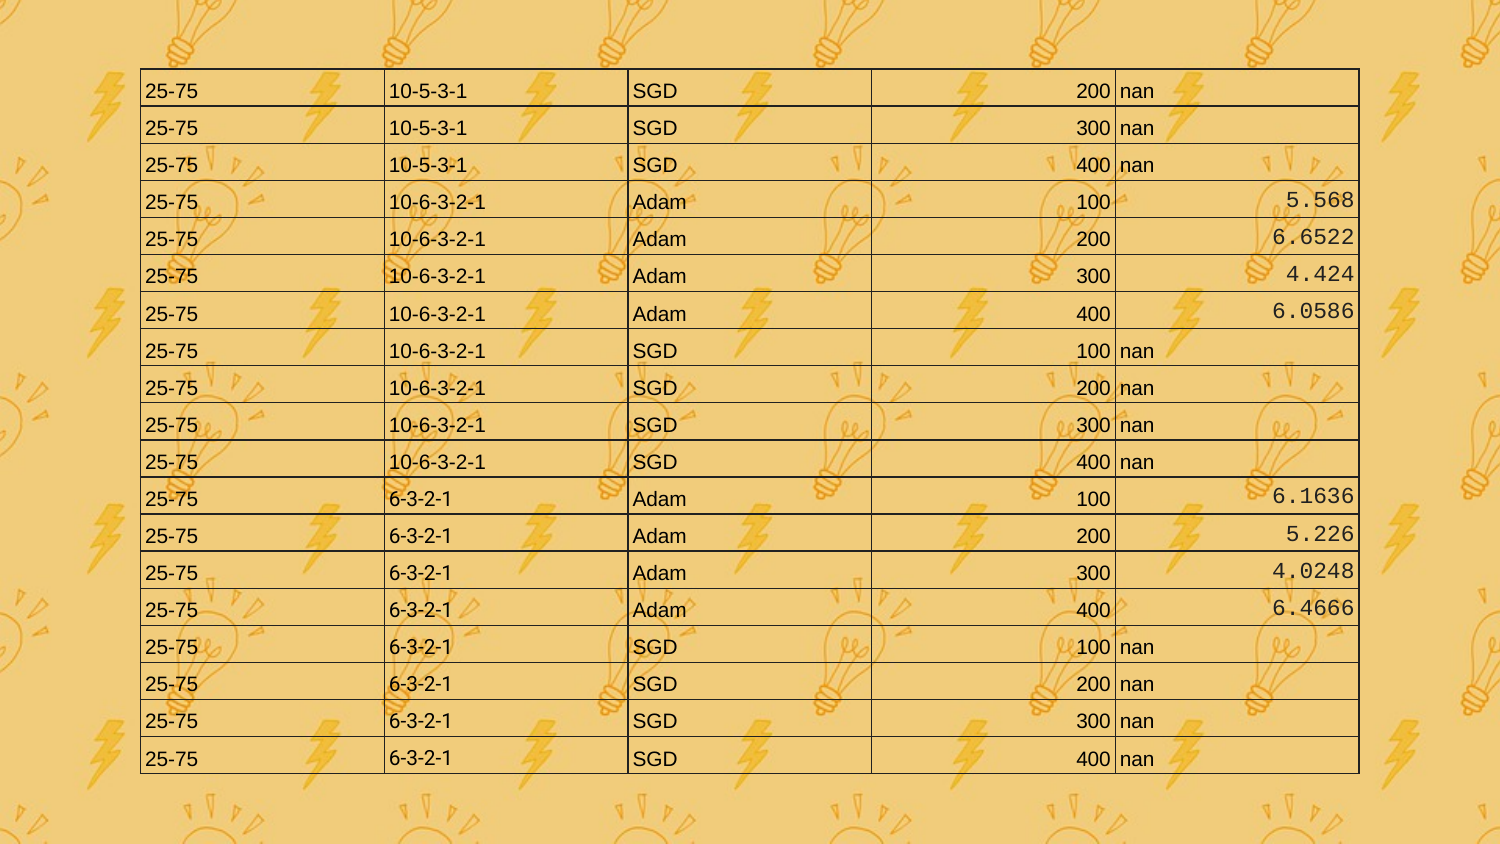

| 25-75 | 10-5-3-1 | SGD | 200 | nan |
| --- | --- | --- | --- | --- |
| 25-75 | 10-5-3-1 | SGD | 300 | nan |
| 25-75 | 10-5-3-1 | SGD | 400 | nan |
| 25-75 | 10-6-3-2-1 | Adam | 100 | 5.568 |
| 25-75 | 10-6-3-2-1 | Adam | 200 | 6.6522 |
| 25-75 | 10-6-3-2-1 | Adam | 300 | 4.424 |
| 25-75 | 10-6-3-2-1 | Adam | 400 | 6.0586 |
| 25-75 | 10-6-3-2-1 | SGD | 100 | nan |
| 25-75 | 10-6-3-2-1 | SGD | 200 | nan |
| 25-75 | 10-6-3-2-1 | SGD | 300 | nan |
| 25-75 | 10-6-3-2-1 | SGD | 400 | nan |
| 25-75 | 6-3-2-1 | Adam | 100 | 6.1636 |
| 25-75 | 6-3-2-1 | Adam | 200 | 5.226 |
| 25-75 | 6-3-2-1 | Adam | 300 | 4.0248 |
| 25-75 | 6-3-2-1 | Adam | 400 | 6.4666 |
| 25-75 | 6-3-2-1 | SGD | 100 | nan |
| 25-75 | 6-3-2-1 | SGD | 200 | nan |
| 25-75 | 6-3-2-1 | SGD | 300 | nan |
| 25-75 | 6-3-2-1 | SGD | 400 | nan |